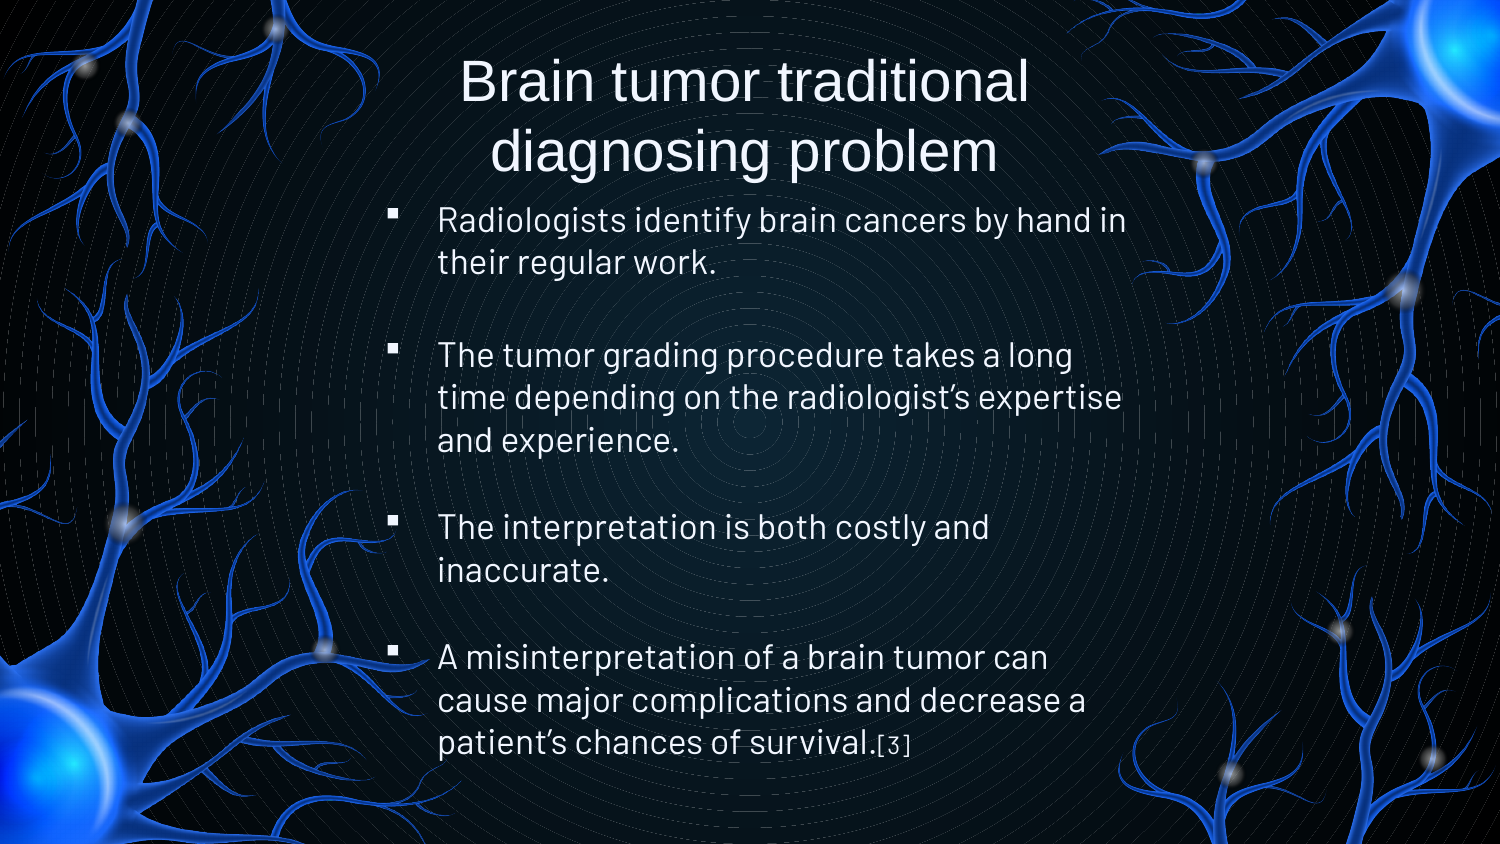

# Brain tumor traditional diagnosing problem
Radiologists identify brain cancers by hand in their regular work.

The tumor grading procedure takes a long time depending on the radiologist’s expertise and experience.

The interpretation is both costly and inaccurate.

A misinterpretation of a brain tumor can cause major complications and decrease a patient’s chances of survival.[3]